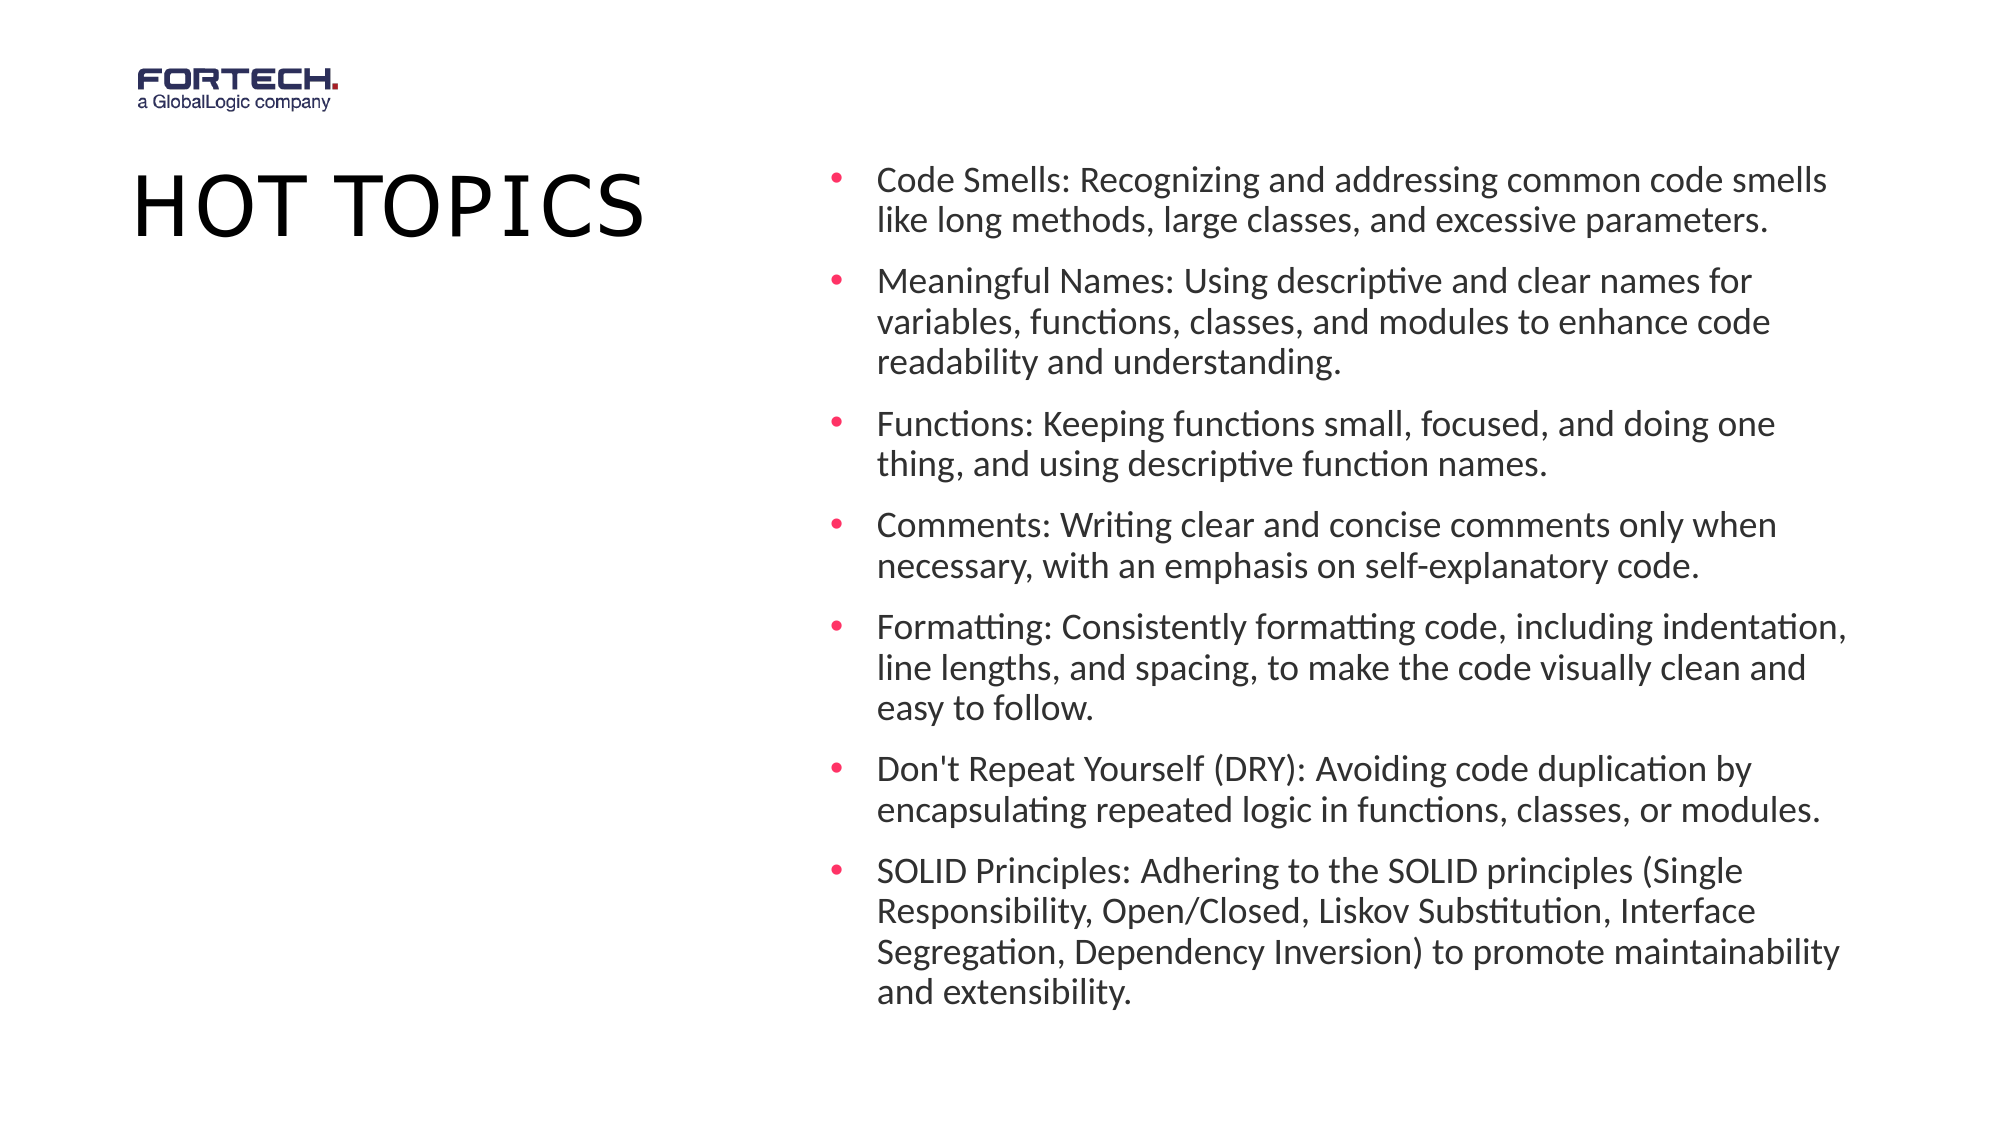

# Hot topics
Code Smells: Recognizing and addressing common code smells like long methods, large classes, and excessive parameters.
Meaningful Names: Using descriptive and clear names for variables, functions, classes, and modules to enhance code readability and understanding.
Functions: Keeping functions small, focused, and doing one thing, and using descriptive function names.
Comments: Writing clear and concise comments only when necessary, with an emphasis on self-explanatory code.
Formatting: Consistently formatting code, including indentation, line lengths, and spacing, to make the code visually clean and easy to follow.
Don't Repeat Yourself (DRY): Avoiding code duplication by encapsulating repeated logic in functions, classes, or modules.
SOLID Principles: Adhering to the SOLID principles (Single Responsibility, Open/Closed, Liskov Substitution, Interface Segregation, Dependency Inversion) to promote maintainability and extensibility.